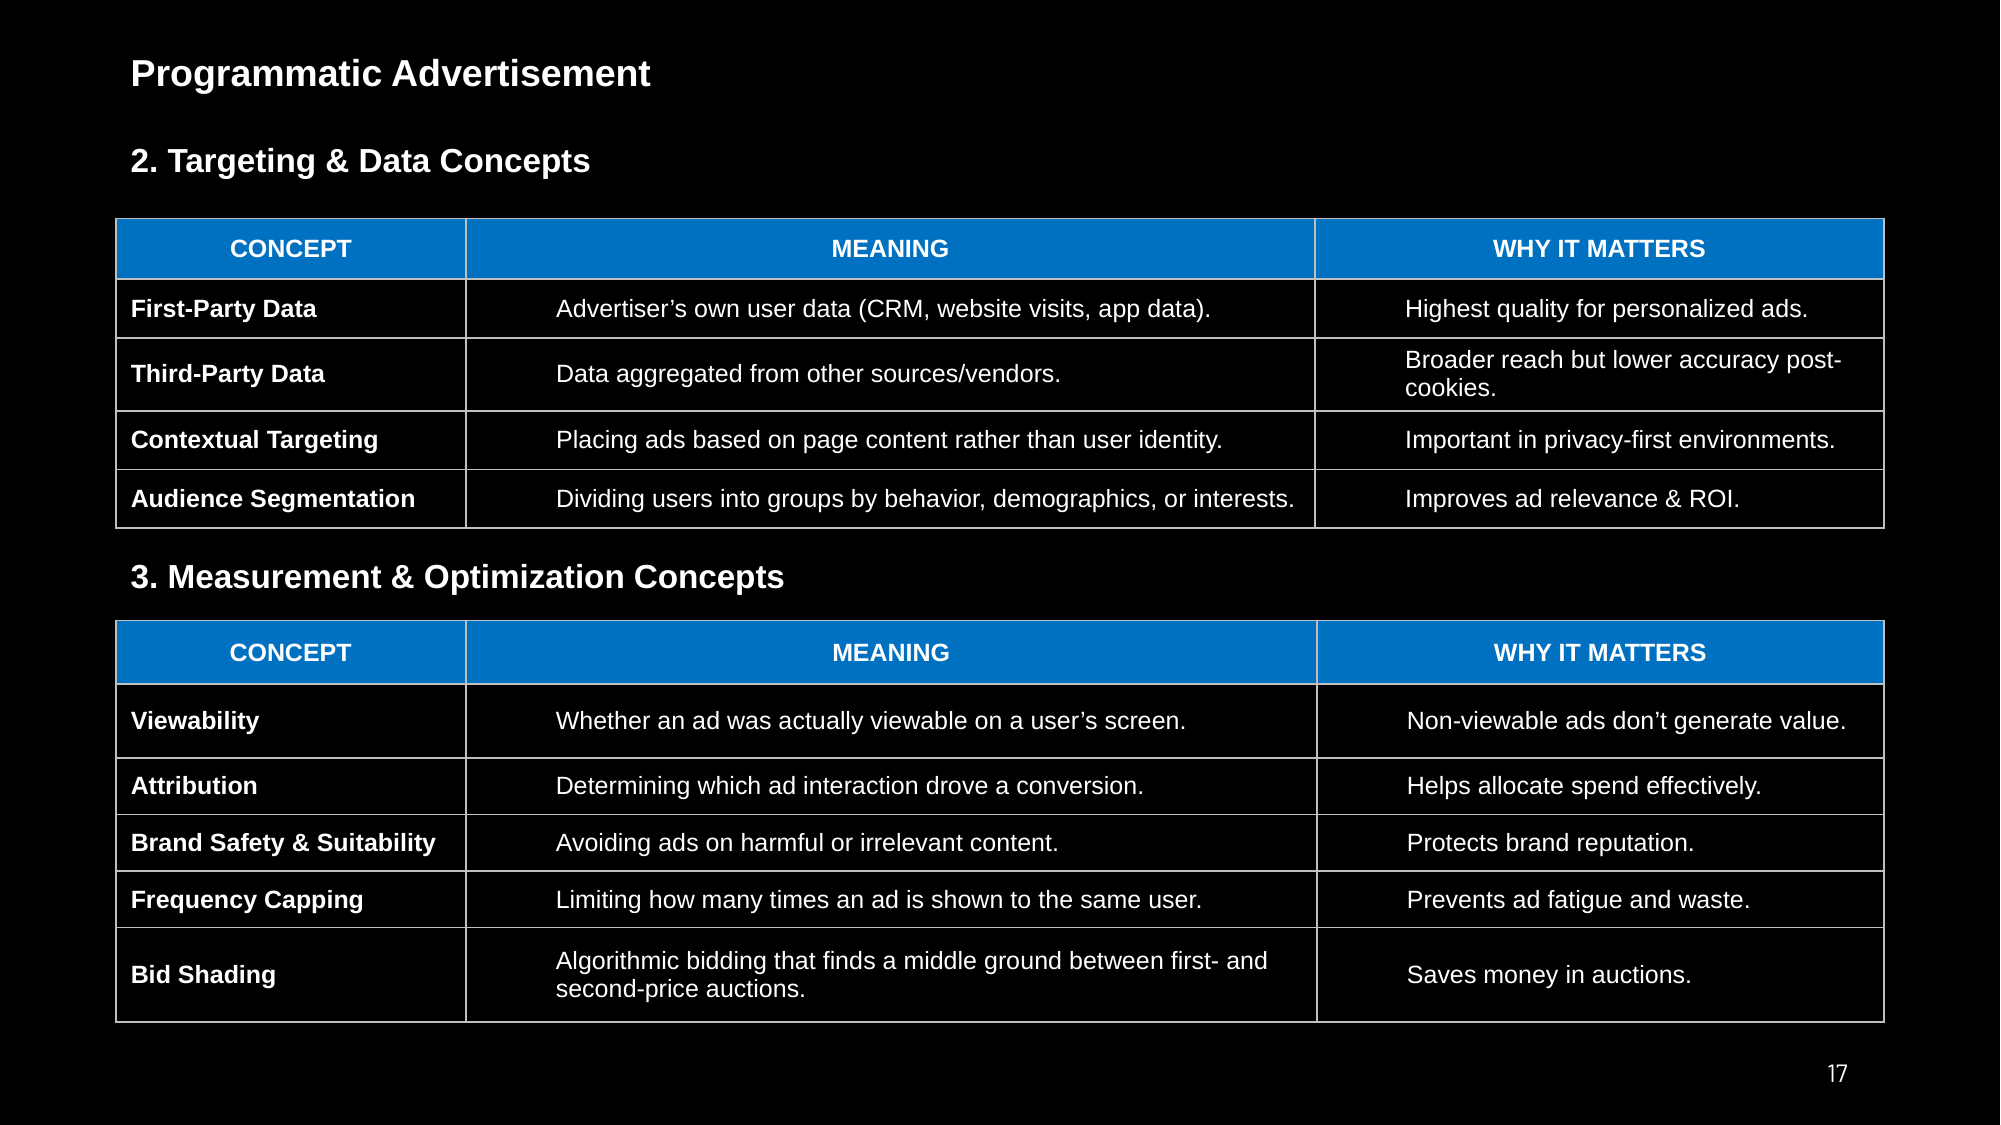

Programmatic Advertisement

2. Targeting & Data Concepts
| CONCEPT | MEANING | WHY IT MATTERS |
| --- | --- | --- |
| First-Party Data | Advertiser’s own user data (CRM, website visits, app data). | Highest quality for personalized ads. |
| Third-Party Data | Data aggregated from other sources/vendors. | Broader reach but lower accuracy post-cookies. |
| Contextual Targeting | Placing ads based on page content rather than user identity. | Important in privacy-first environments. |
| Audience Segmentation | Dividing users into groups by behavior, demographics, or interests. | Improves ad relevance & ROI. |
3. Measurement & Optimization Concepts
| CONCEPT | MEANING | WHY IT MATTERS |
| --- | --- | --- |
| Viewability | Whether an ad was actually viewable on a user’s screen. | Non-viewable ads don’t generate value. |
| Attribution | Determining which ad interaction drove a conversion. | Helps allocate spend effectively. |
| Brand Safety & Suitability | Avoiding ads on harmful or irrelevant content. | Protects brand reputation. |
| Frequency Capping | Limiting how many times an ad is shown to the same user. | Prevents ad fatigue and waste. |
| Bid Shading | Algorithmic bidding that finds a middle ground between first- and second-price auctions. | Saves money in auctions. |
17